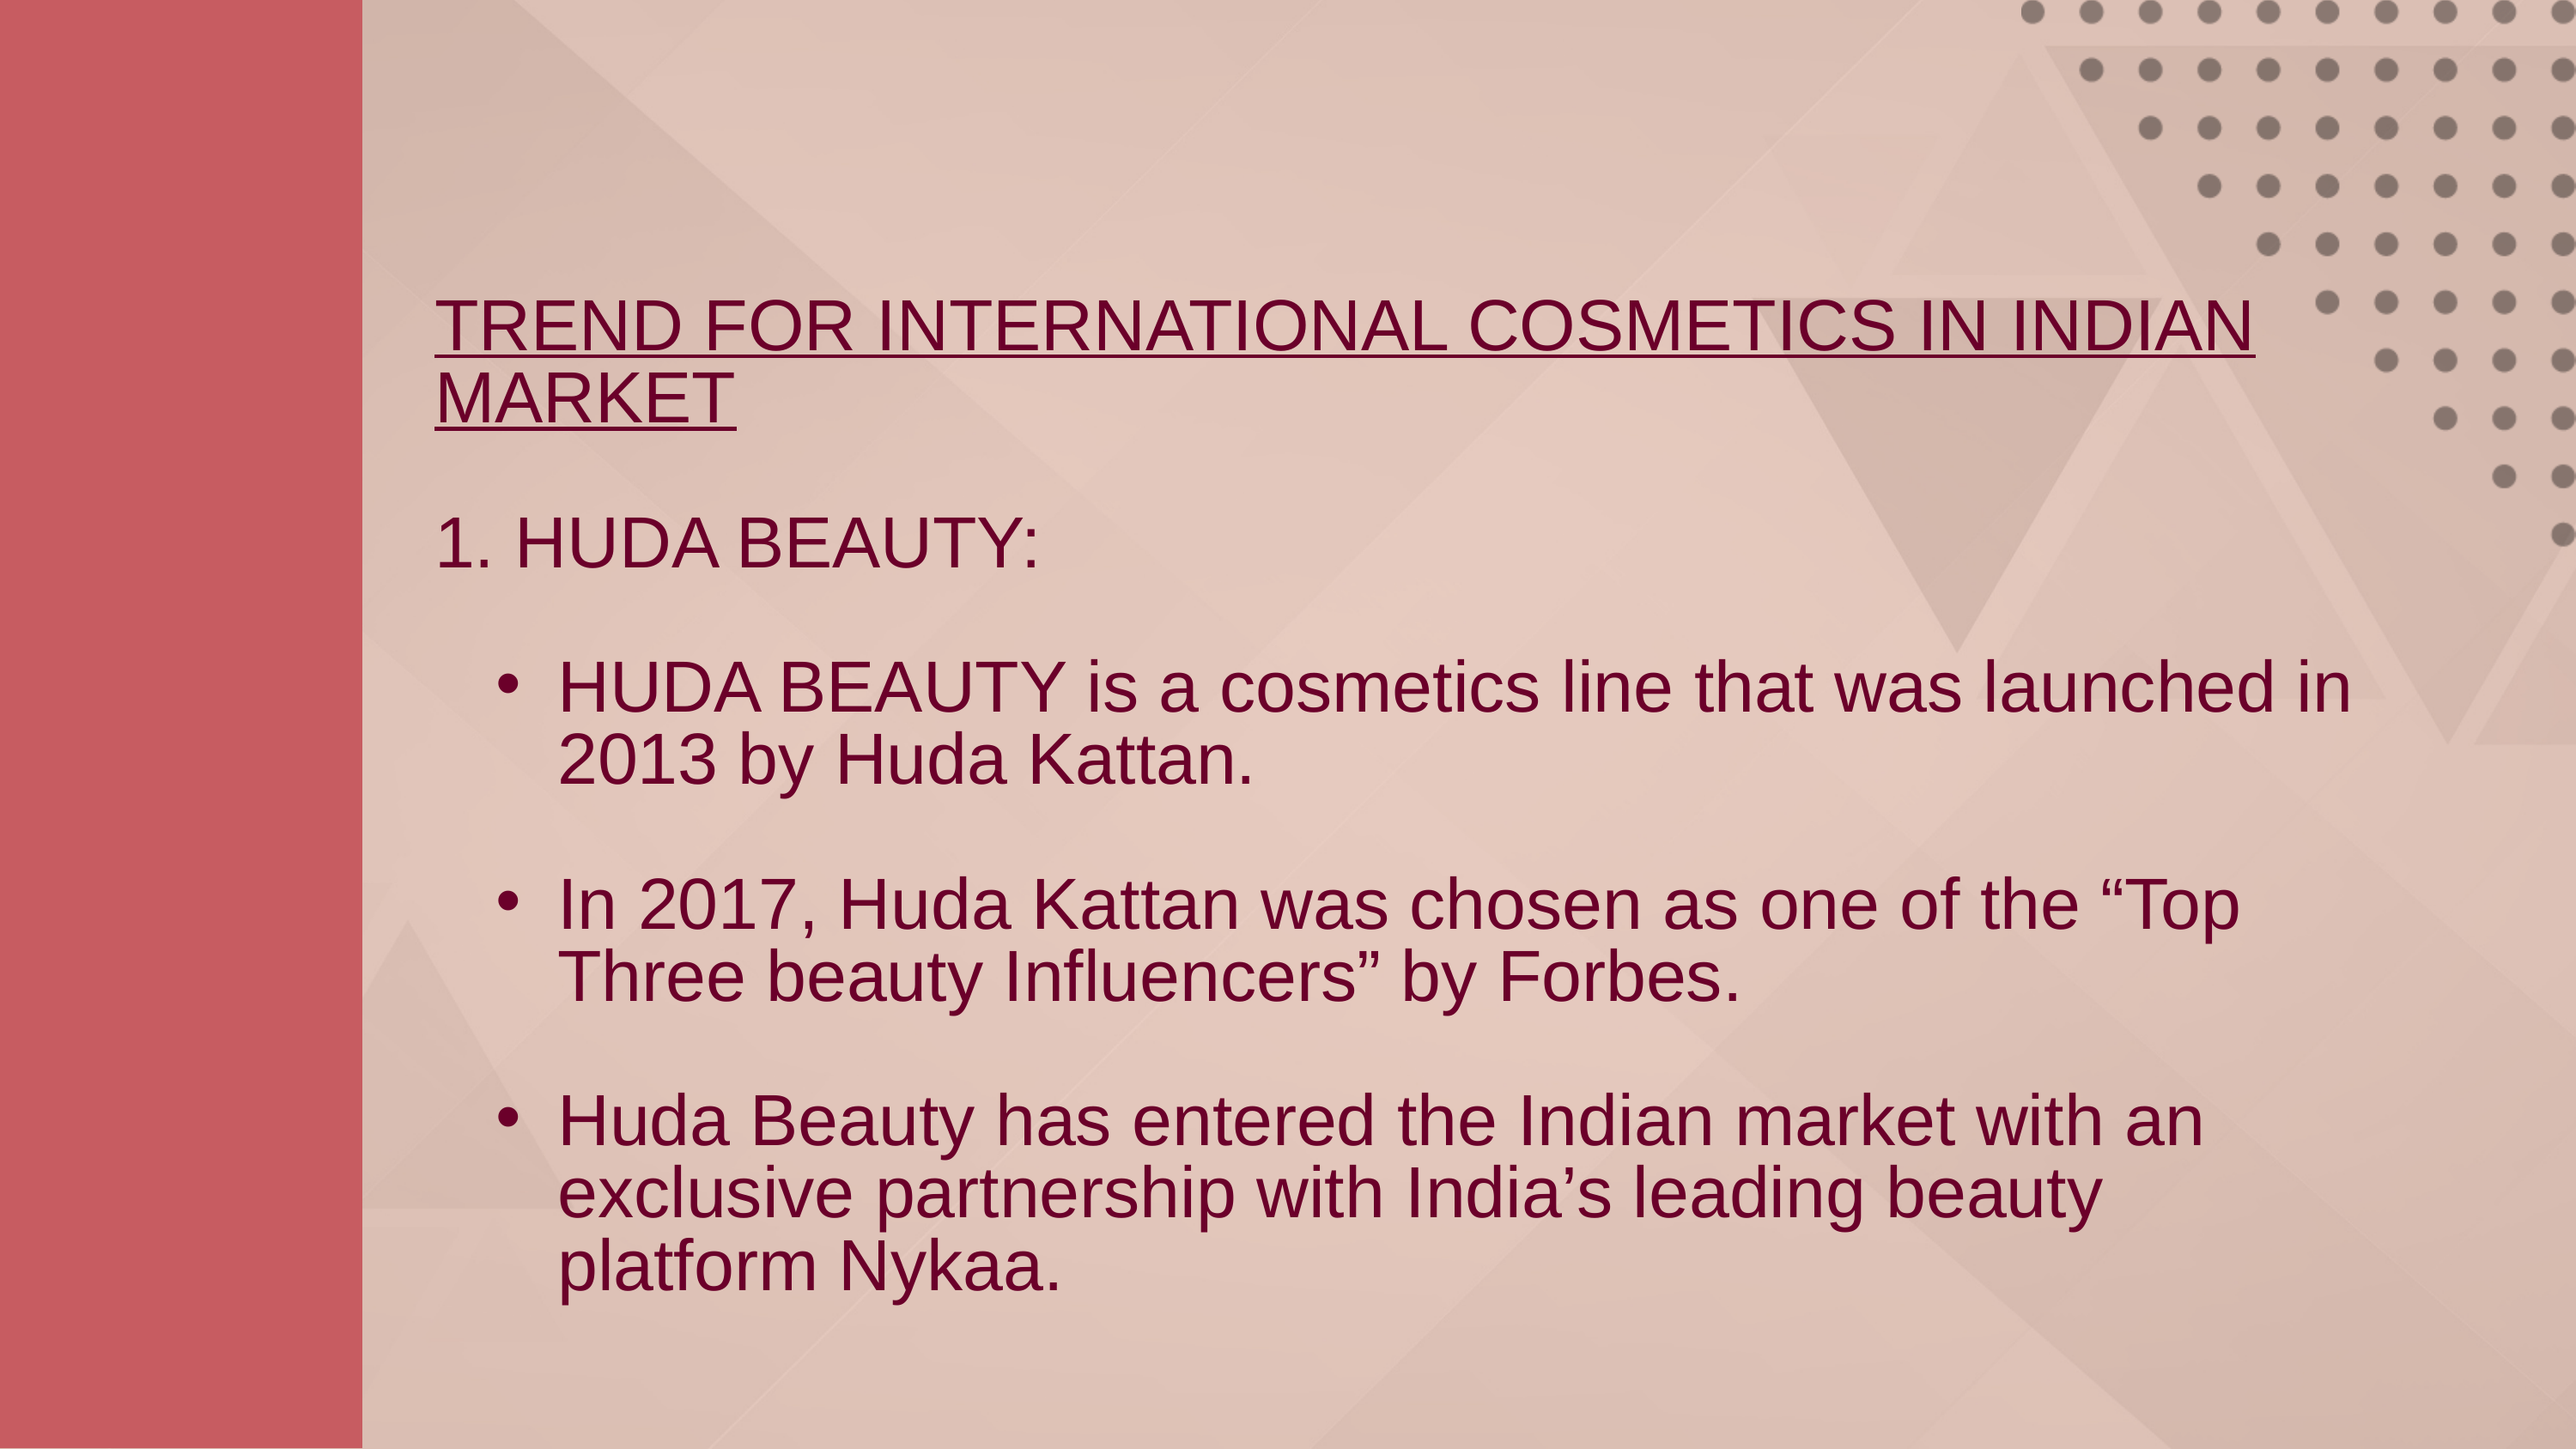

TREND FOR INTERNATIONAL COSMETICS IN INDIAN MARKET

1. HUDA BEAUTY:

HUDA BEAUTY is a cosmetics line that was launched in 2013 by Huda Kattan.

In 2017, Huda Kattan was chosen as one of the “Top Three beauty Influencers” by Forbes.

Huda Beauty has entered the Indian market with an exclusive partnership with India’s leading beauty platform Nykaa.